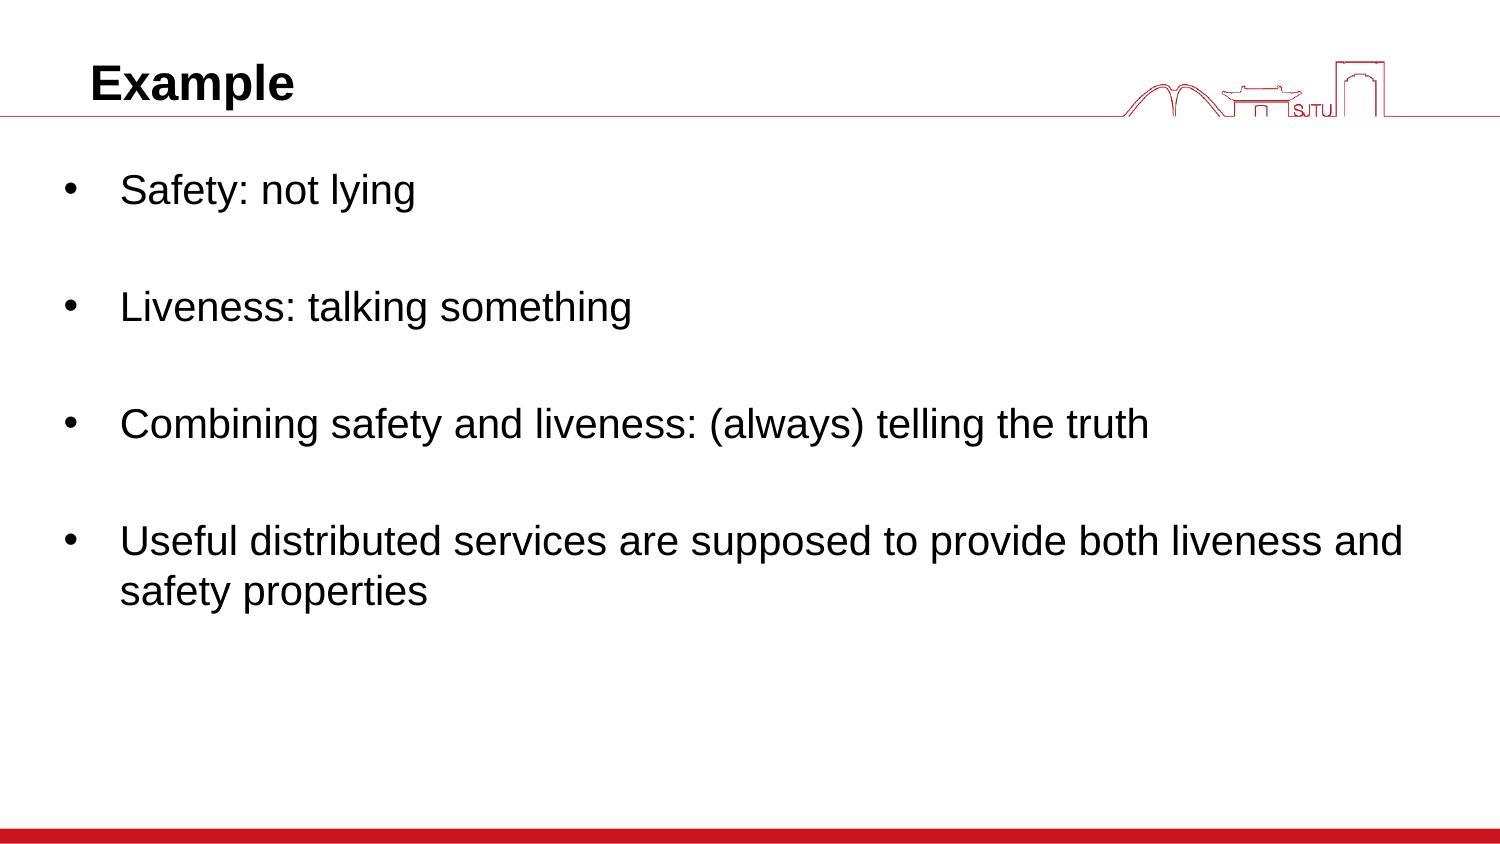

# Example
Safety: not lying

Liveness: talking something

Combining safety and liveness: (always) telling the truth

Useful distributed services are supposed to provide both liveness and safety properties